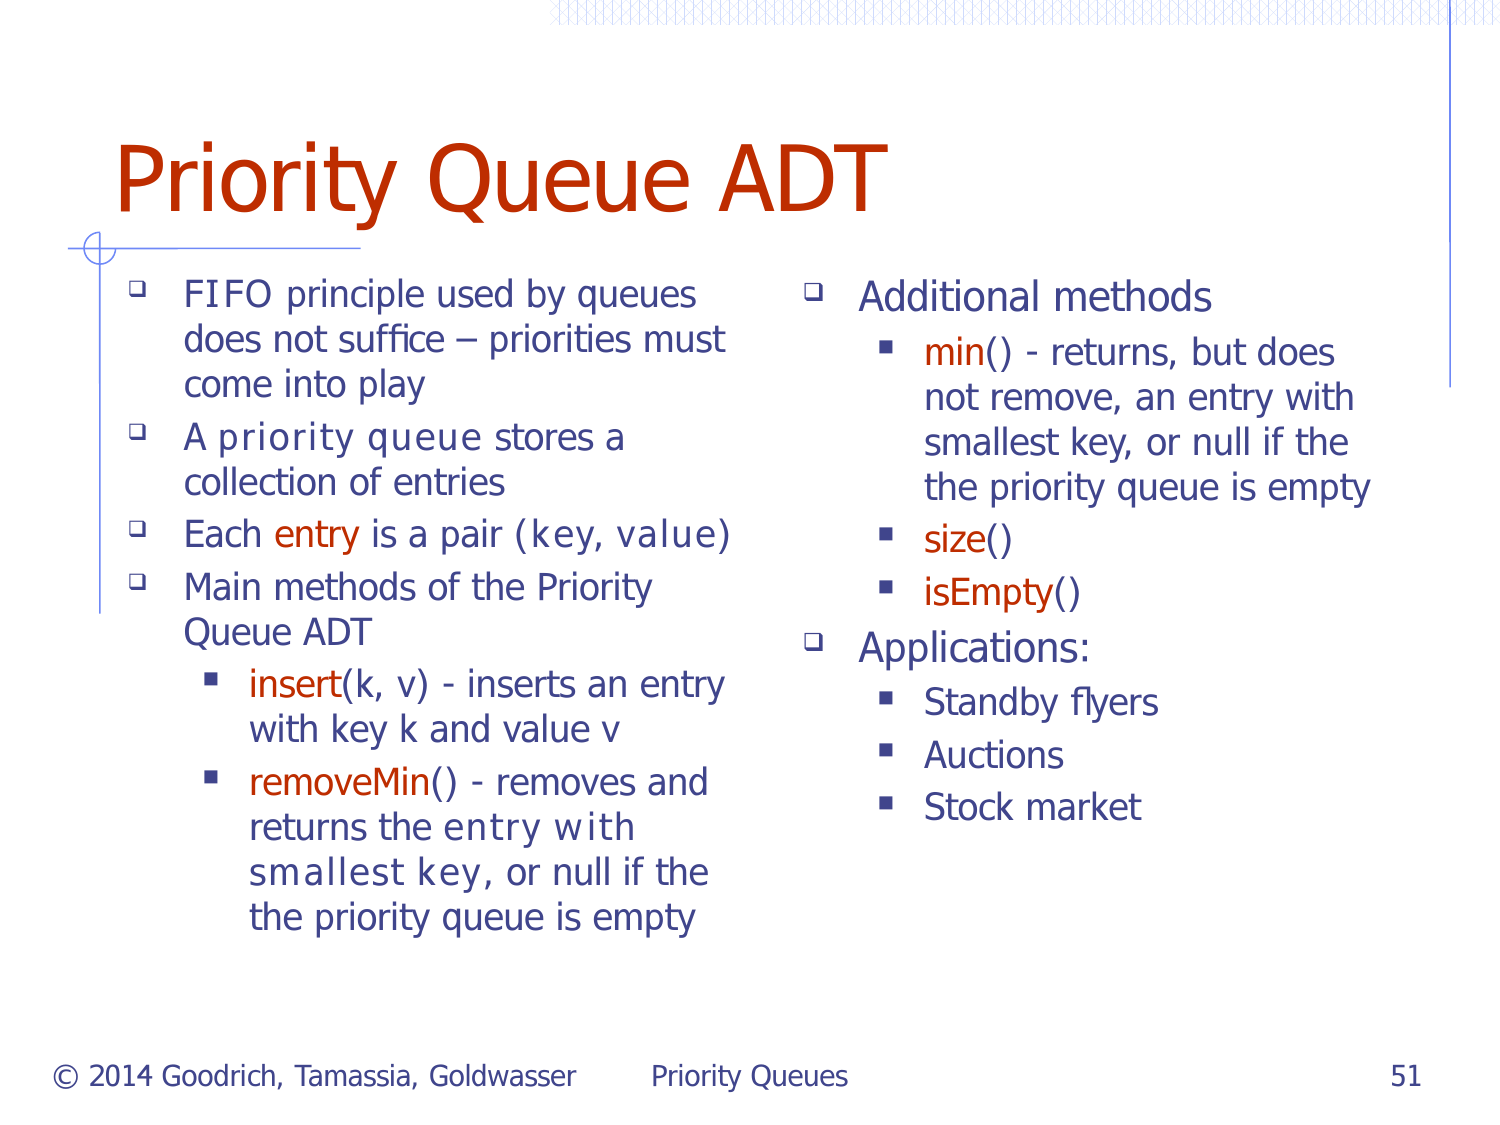

# Priority Queue ADT
FIFO principle used by queues does not suffice – priorities must come into play
A priority queue stores a collection of entries
Each entry is a pair (key, value)
Main methods of the Priority Queue ADT
insert(k, v) - inserts an entry with key k and value v
removeMin() - removes and returns the entry with smallest key, or null if the the priority queue is empty
Additional methods
min() - returns, but does not remove, an entry with smallest key, or null if the the priority queue is empty
size()
isEmpty()
Applications:
Standby flyers
Auctions
Stock market
© 2014 Goodrich, Tamassia, Goldwasser
Priority Queues
51